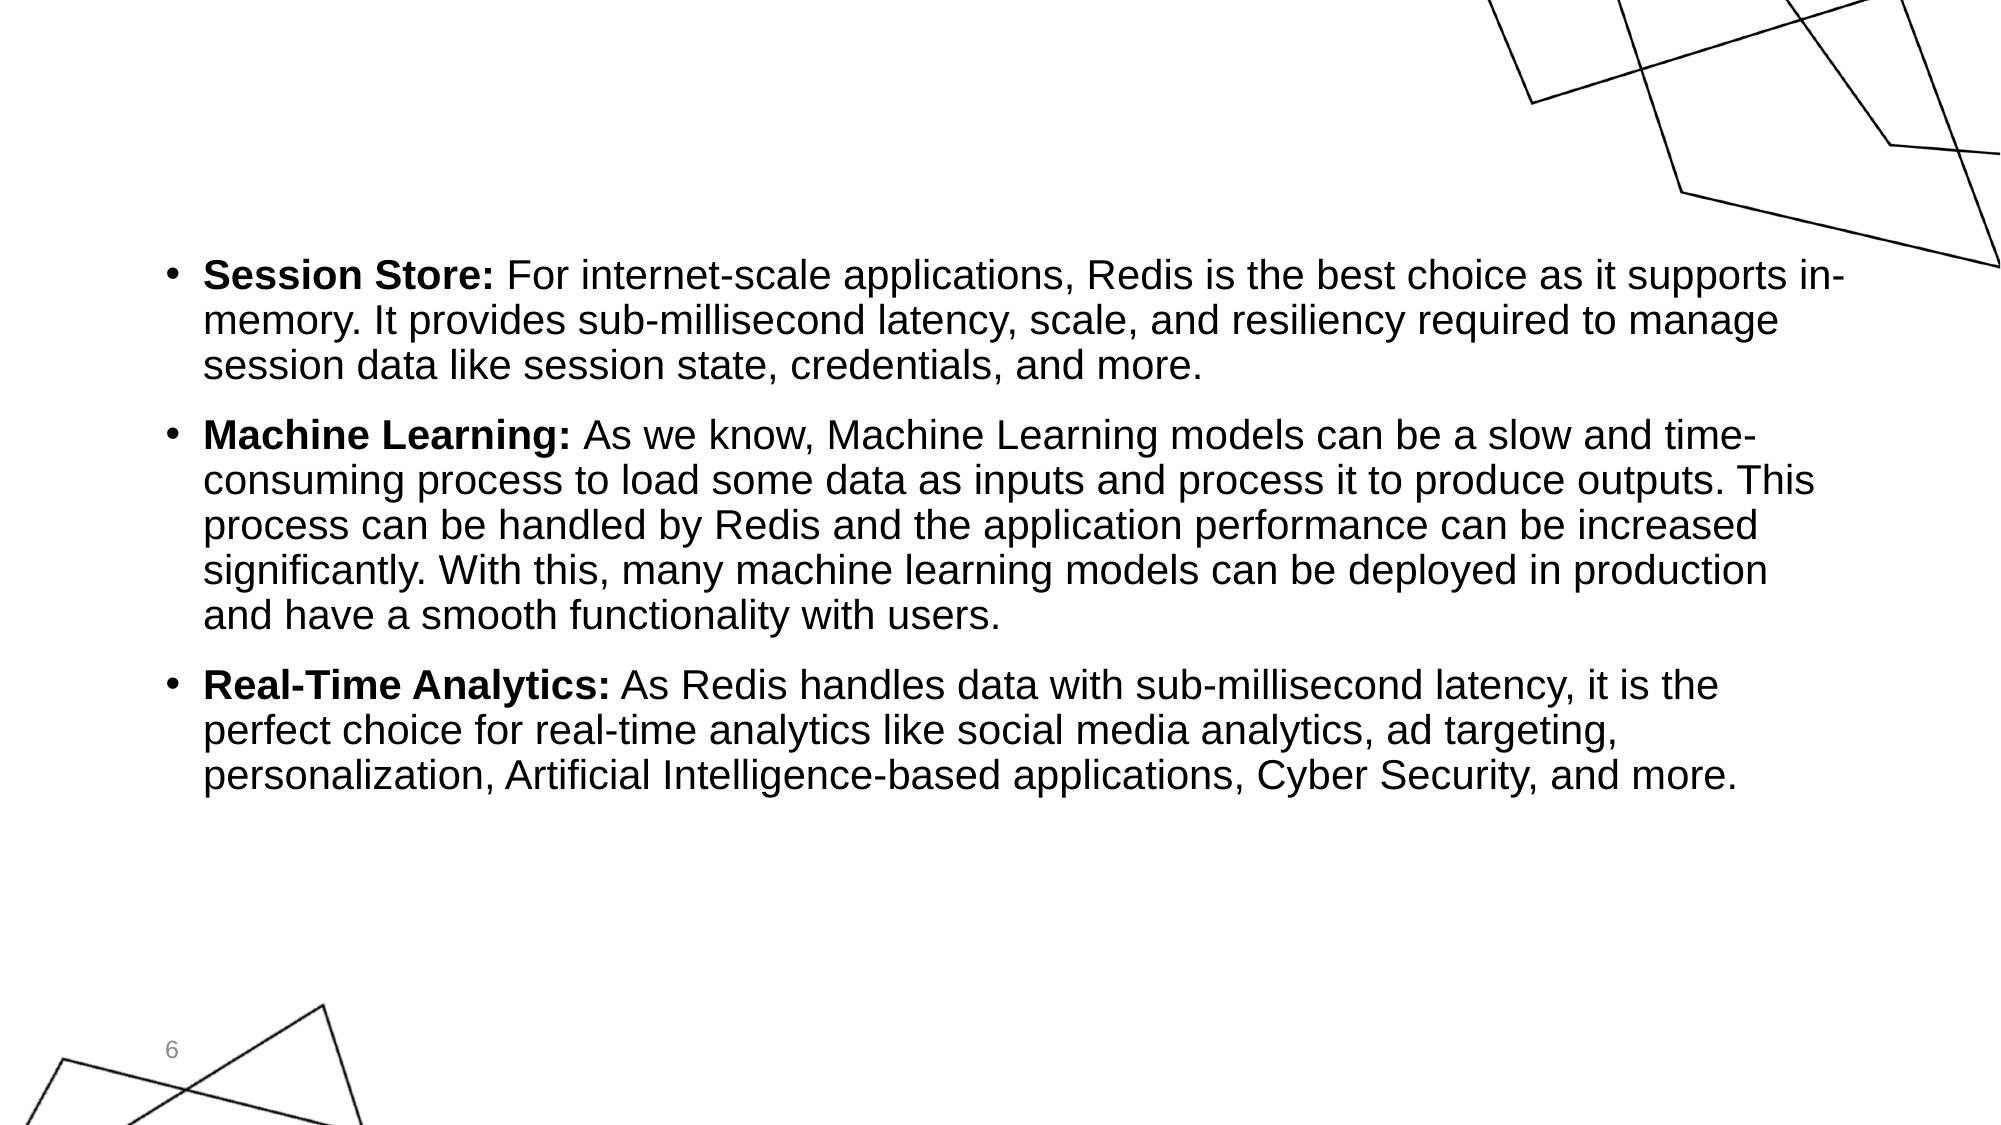

Session Store: For internet-scale applications, Redis is the best choice as it supports in-memory. It provides sub-millisecond latency, scale, and resiliency required to manage session data like session state, credentials, and more.
Machine Learning: As we know, Machine Learning models can be a slow and time-consuming process to load some data as inputs and process it to produce outputs. This process can be handled by Redis and the application performance can be increased significantly. With this, many machine learning models can be deployed in production and have a smooth functionality with users.
Real-Time Analytics: As Redis handles data with sub-millisecond latency, it is the perfect choice for real-time analytics like social media analytics, ad targeting, personalization, Artificial Intelligence-based applications, Cyber Security, and more.
6